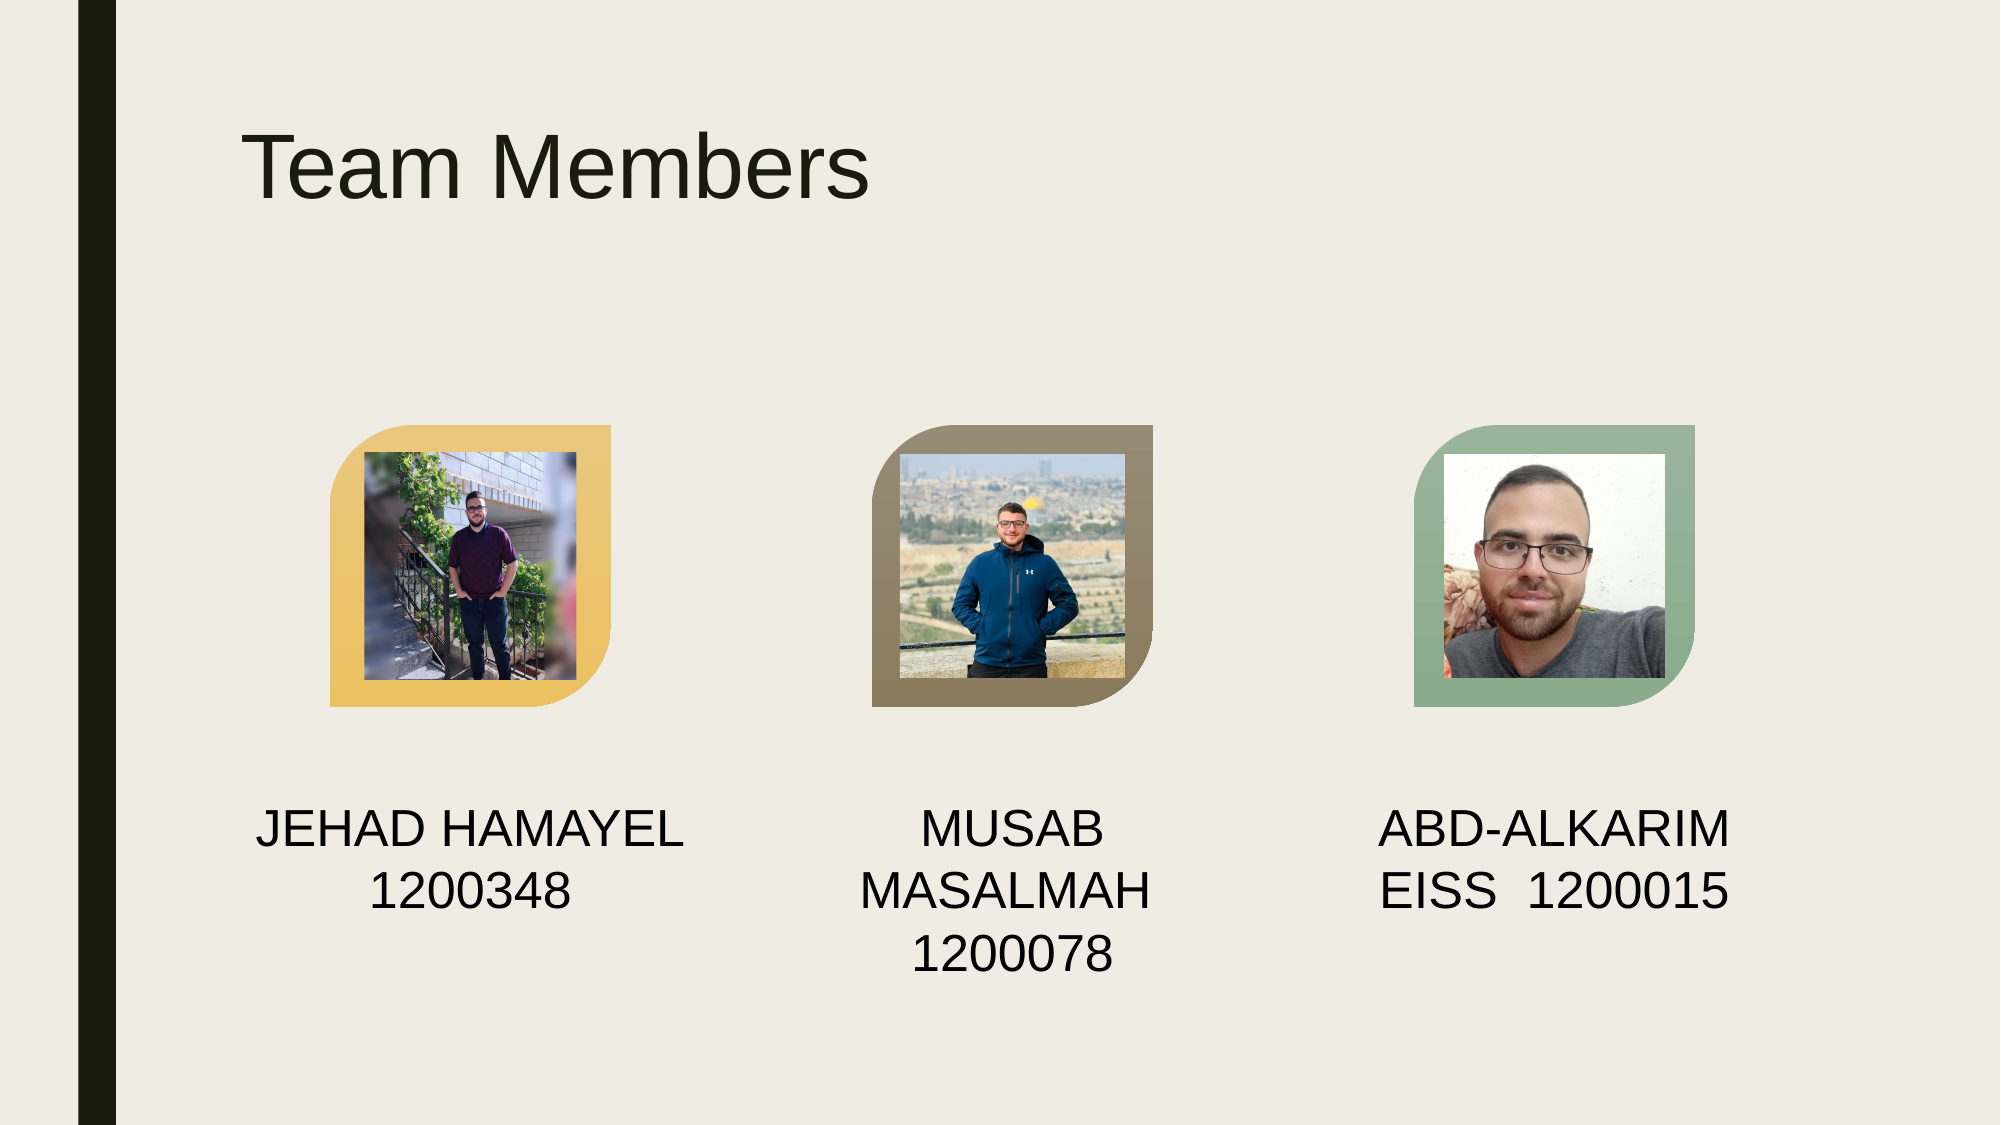

# Team Members
Jehad Hamayel
1200348
Musab Masalmah  1200078
Abd-Alkarim Eiss  1200015